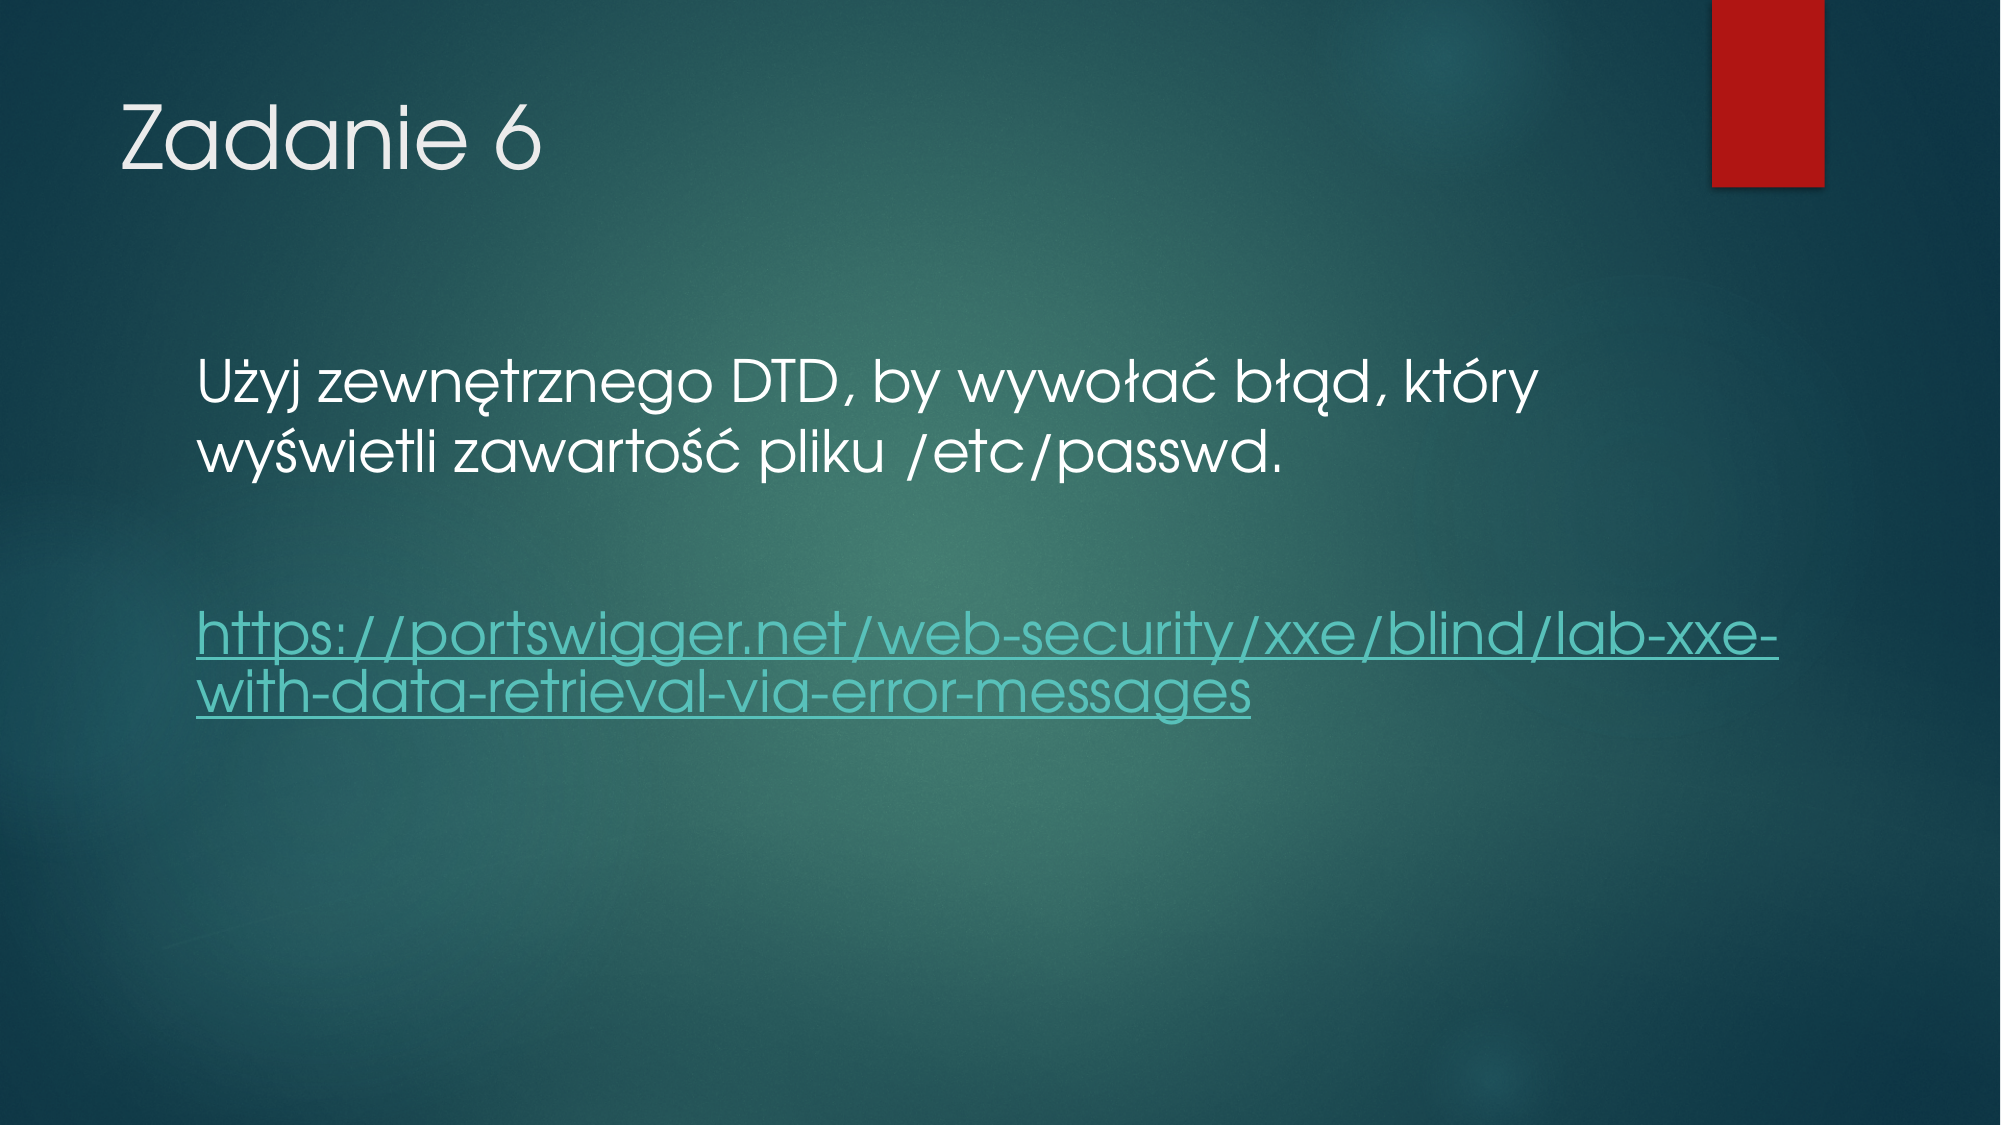

# Zadanie 6
Użyj zewnętrznego DTD, by wywołać błąd, który wyświetli zawartość pliku /etc/passwd.

https://portswigger.net/web-security/xxe/blind/lab-xxe-with-data-retrieval-via-error-messages